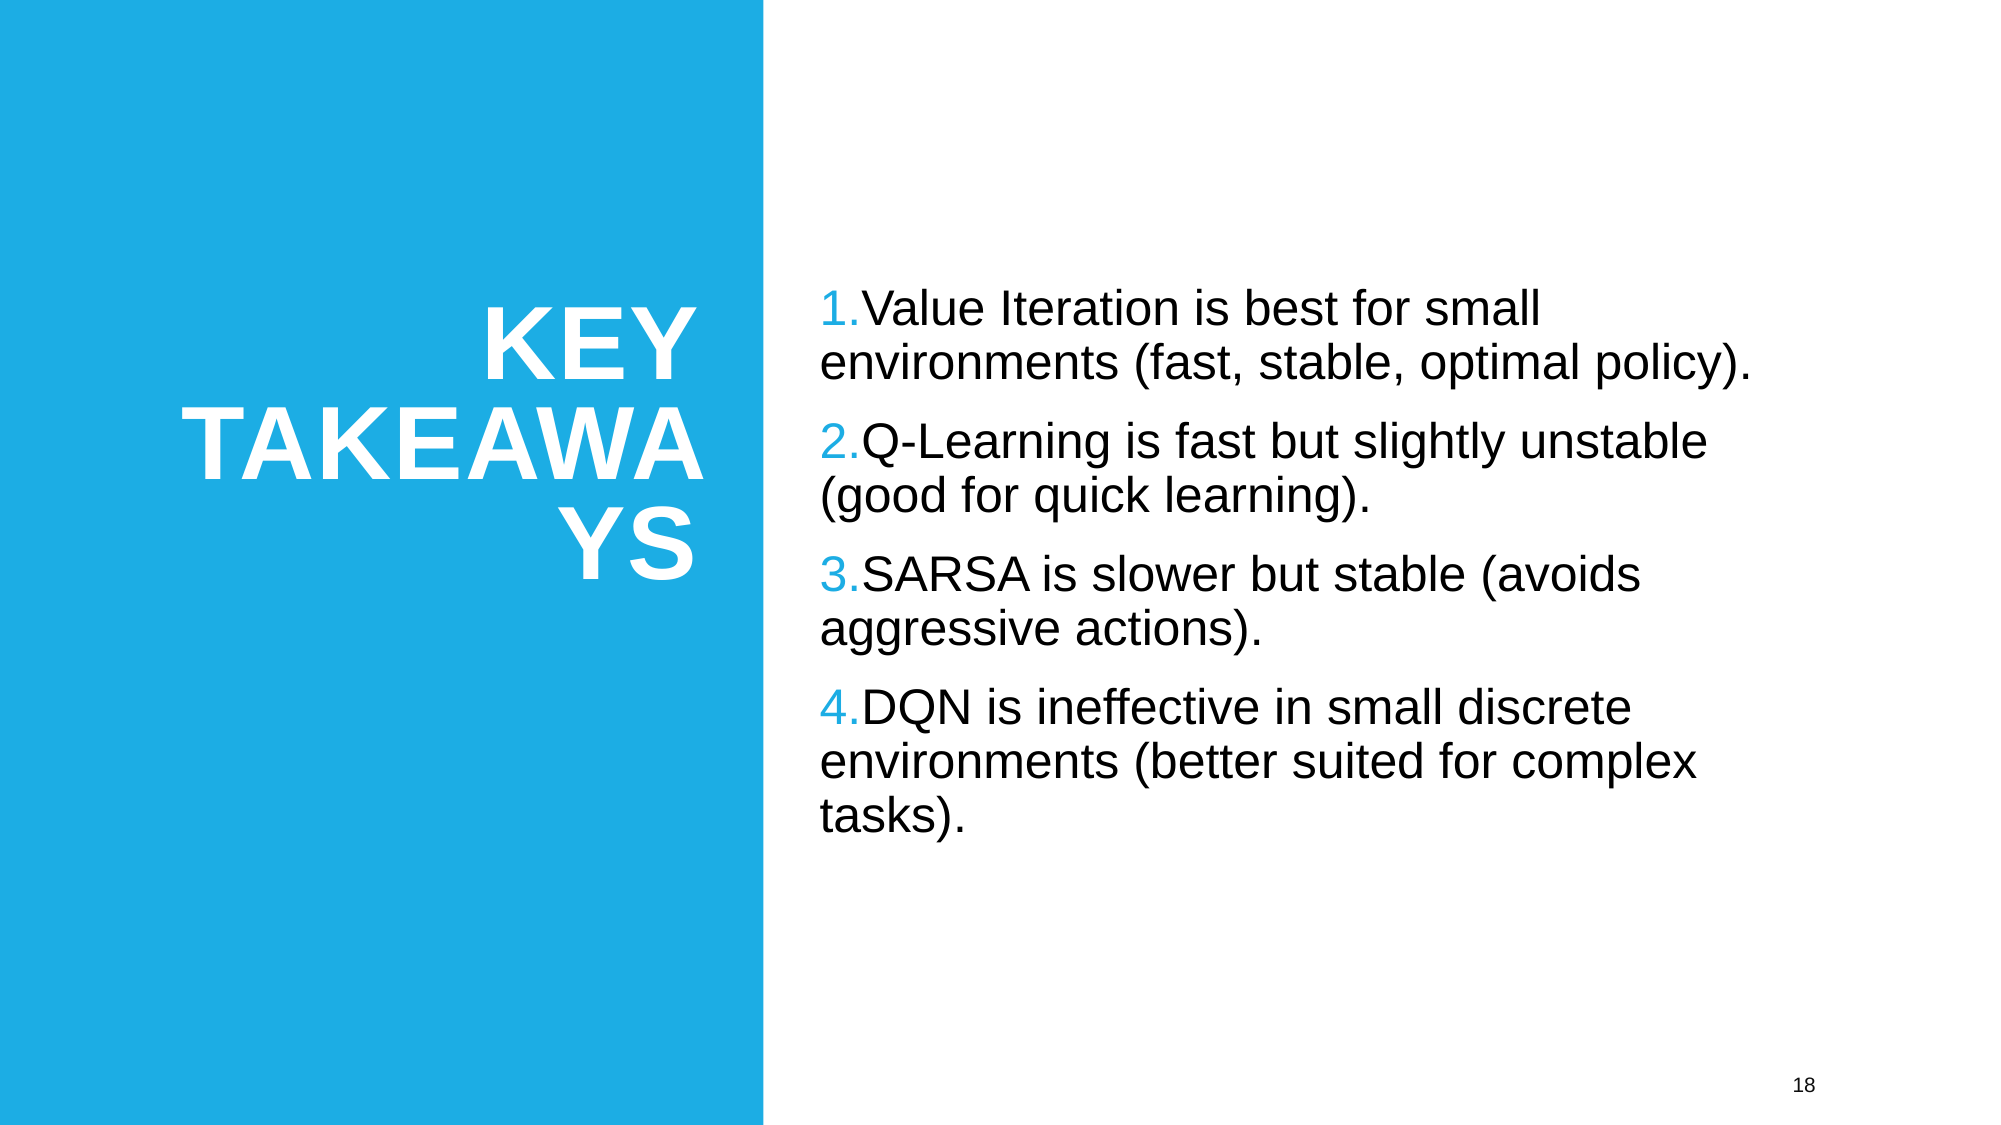

# Key Takeaways
Value Iteration is best for small environments (fast, stable, optimal policy).
Q-Learning is fast but slightly unstable (good for quick learning).
SARSA is slower but stable (avoids aggressive actions).
DQN is ineffective in small discrete environments (better suited for complex tasks).
18